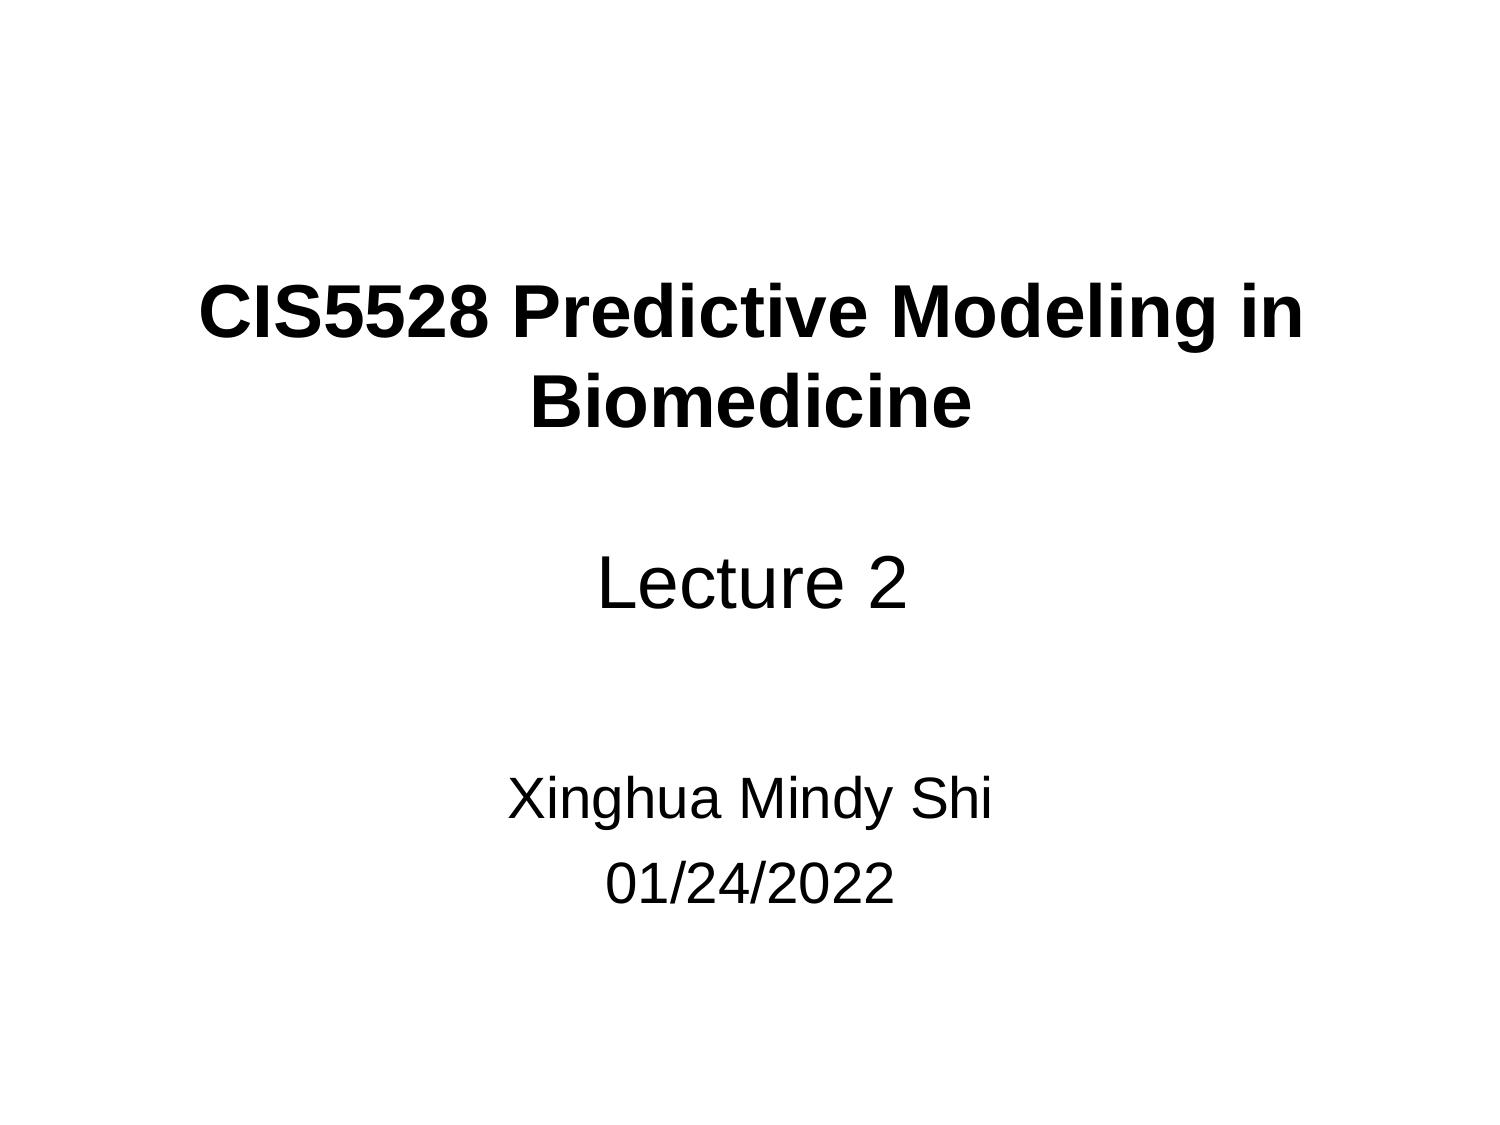

# CIS5528 Predictive Modeling in Biomedicine
Lecture 2

Xinghua Mindy Shi 01/24/2022